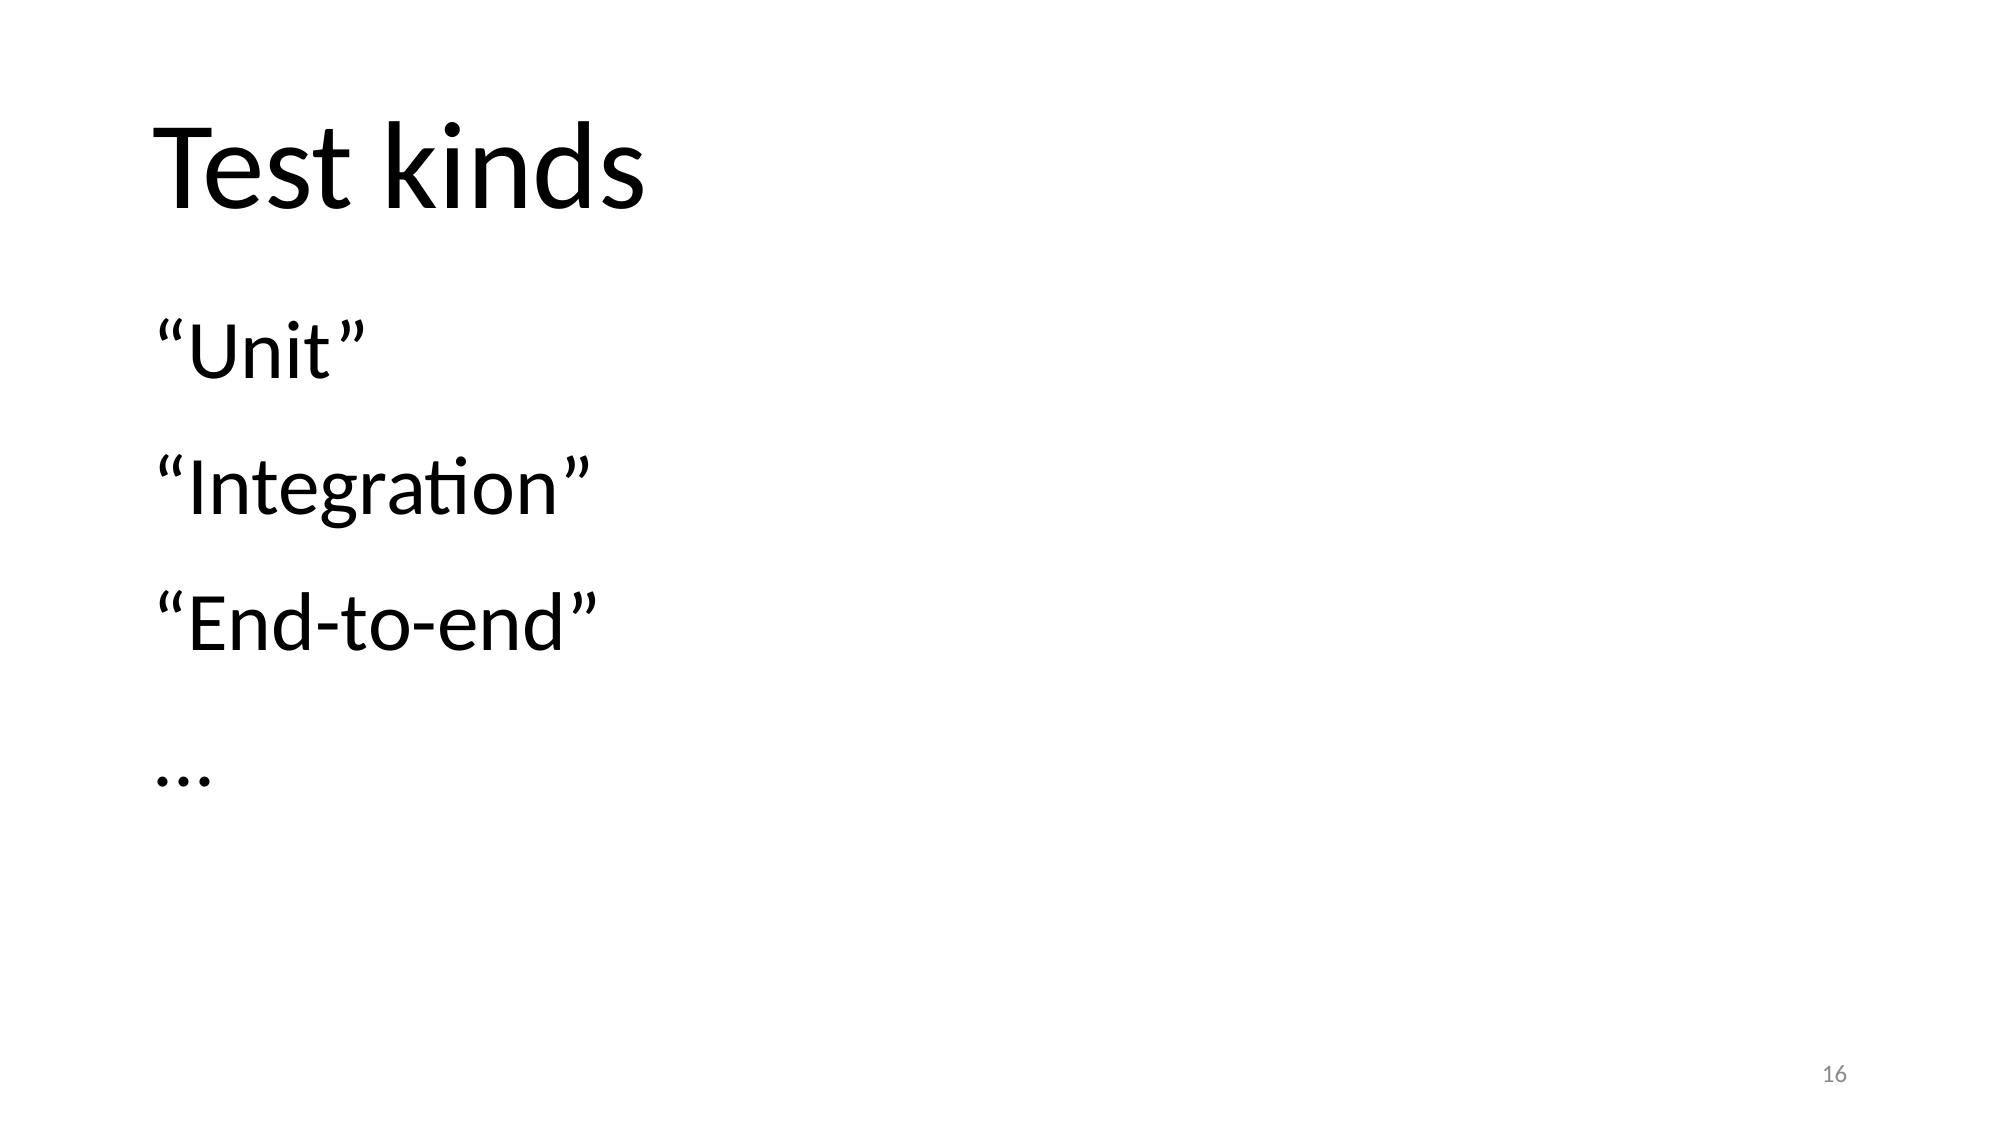

# Test kinds
“Unit”
“Integration”
“End-to-end”
...
16